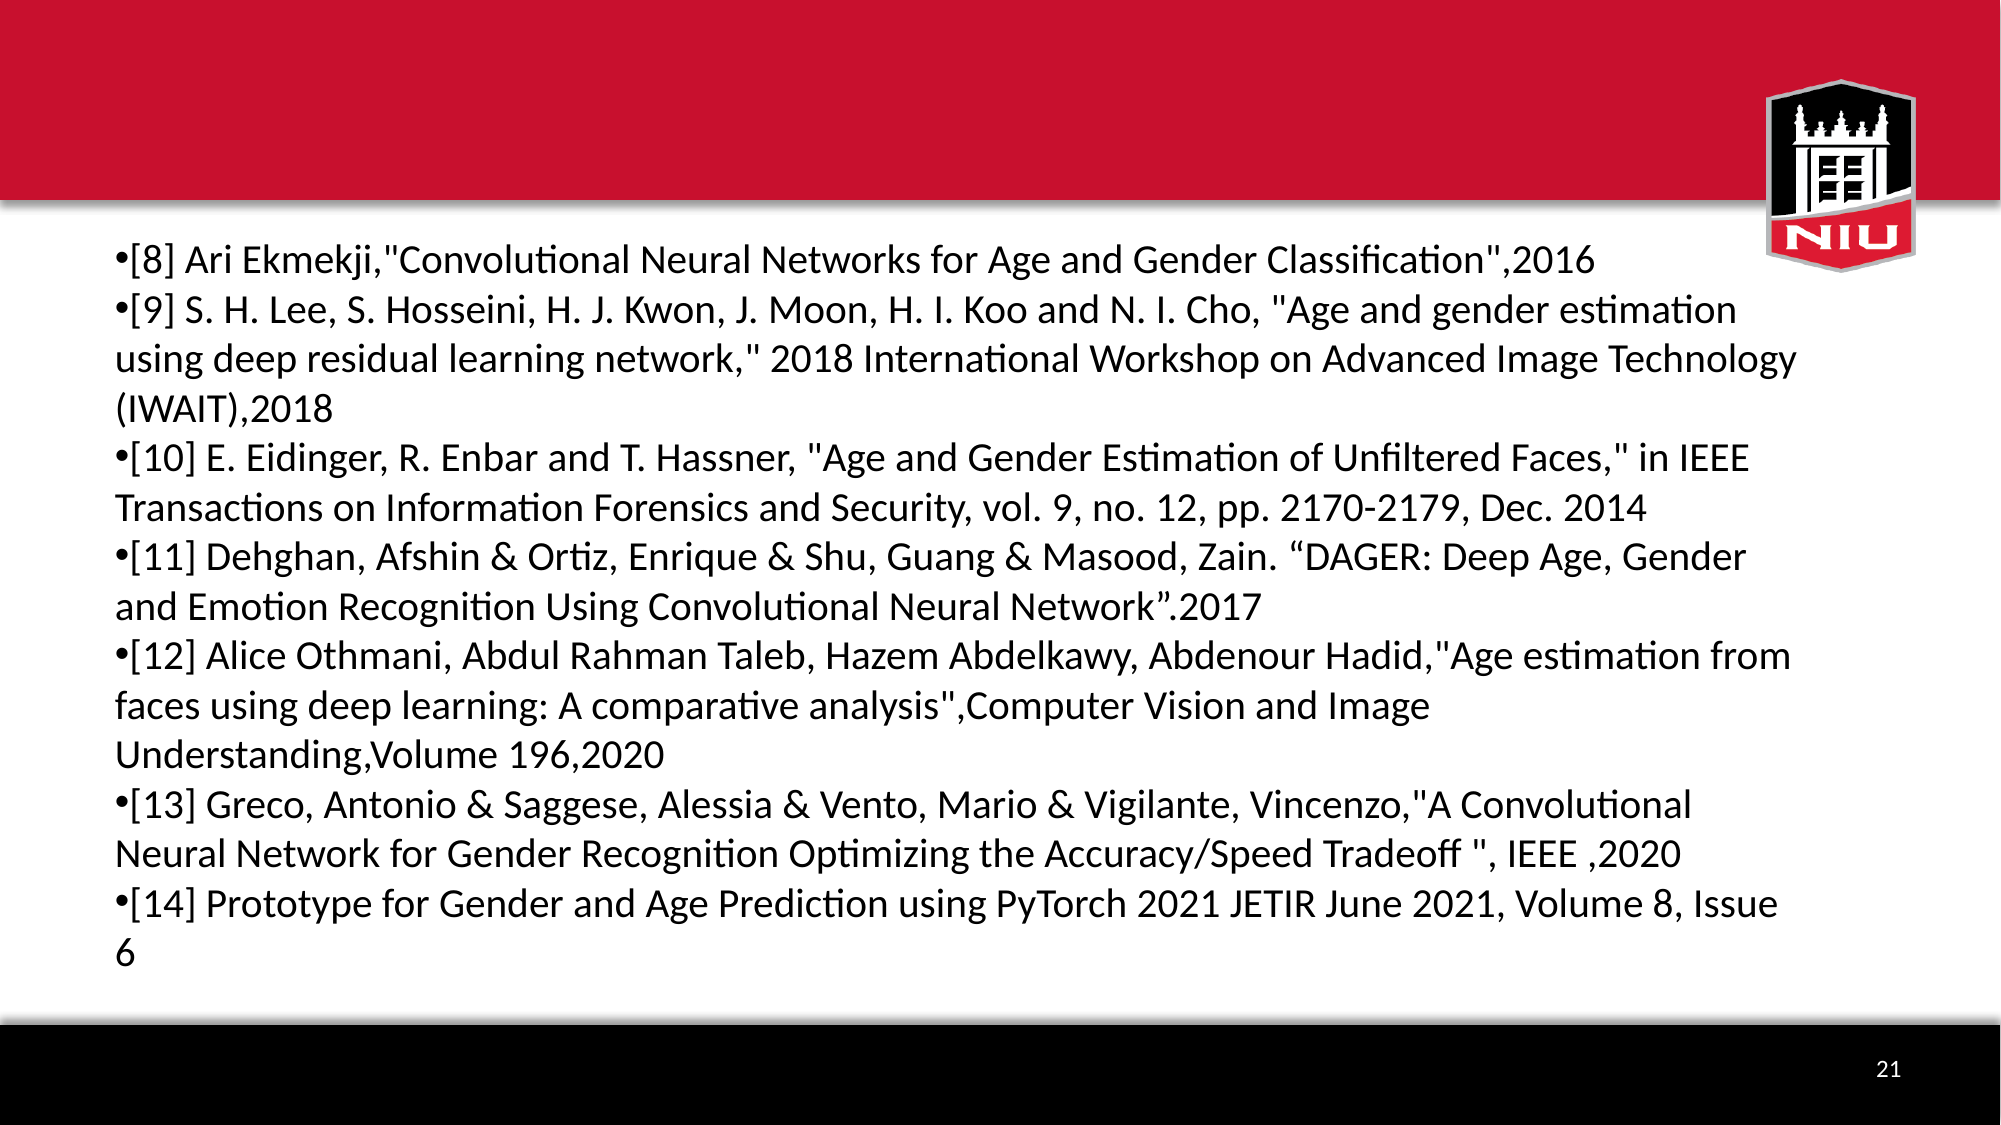

[8] Ari Ekmekji,"Convolutional Neural Networks for Age and Gender Classification",2016
[9] S. H. Lee, S. Hosseini, H. J. Kwon, J. Moon, H. I. Koo and N. I. Cho, "Age and gender estimation using deep residual learning network," 2018 International Workshop on Advanced Image Technology (IWAIT),2018
[10] E. Eidinger, R. Enbar and T. Hassner, "Age and Gender Estimation of Unfiltered Faces," in IEEE Transactions on Information Forensics and Security, vol. 9, no. 12, pp. 2170-2179, Dec. 2014
[11] Dehghan, Afshin & Ortiz, Enrique & Shu, Guang & Masood, Zain. “DAGER: Deep Age, Gender and Emotion Recognition Using Convolutional Neural Network”.2017
[12] Alice Othmani, Abdul Rahman Taleb, Hazem Abdelkawy, Abdenour Hadid,"Age estimation from faces using deep learning: A comparative analysis",Computer Vision and Image Understanding,Volume 196,2020
[13] Greco, Antonio & Saggese, Alessia & Vento, Mario & Vigilante, Vincenzo,"A Convolutional Neural Network for Gender Recognition Optimizing the Accuracy/Speed Tradeoff ", IEEE ,2020
[14] Prototype for Gender and Age Prediction using PyTorch 2021 JETIR June 2021, Volume 8, Issue 6

21